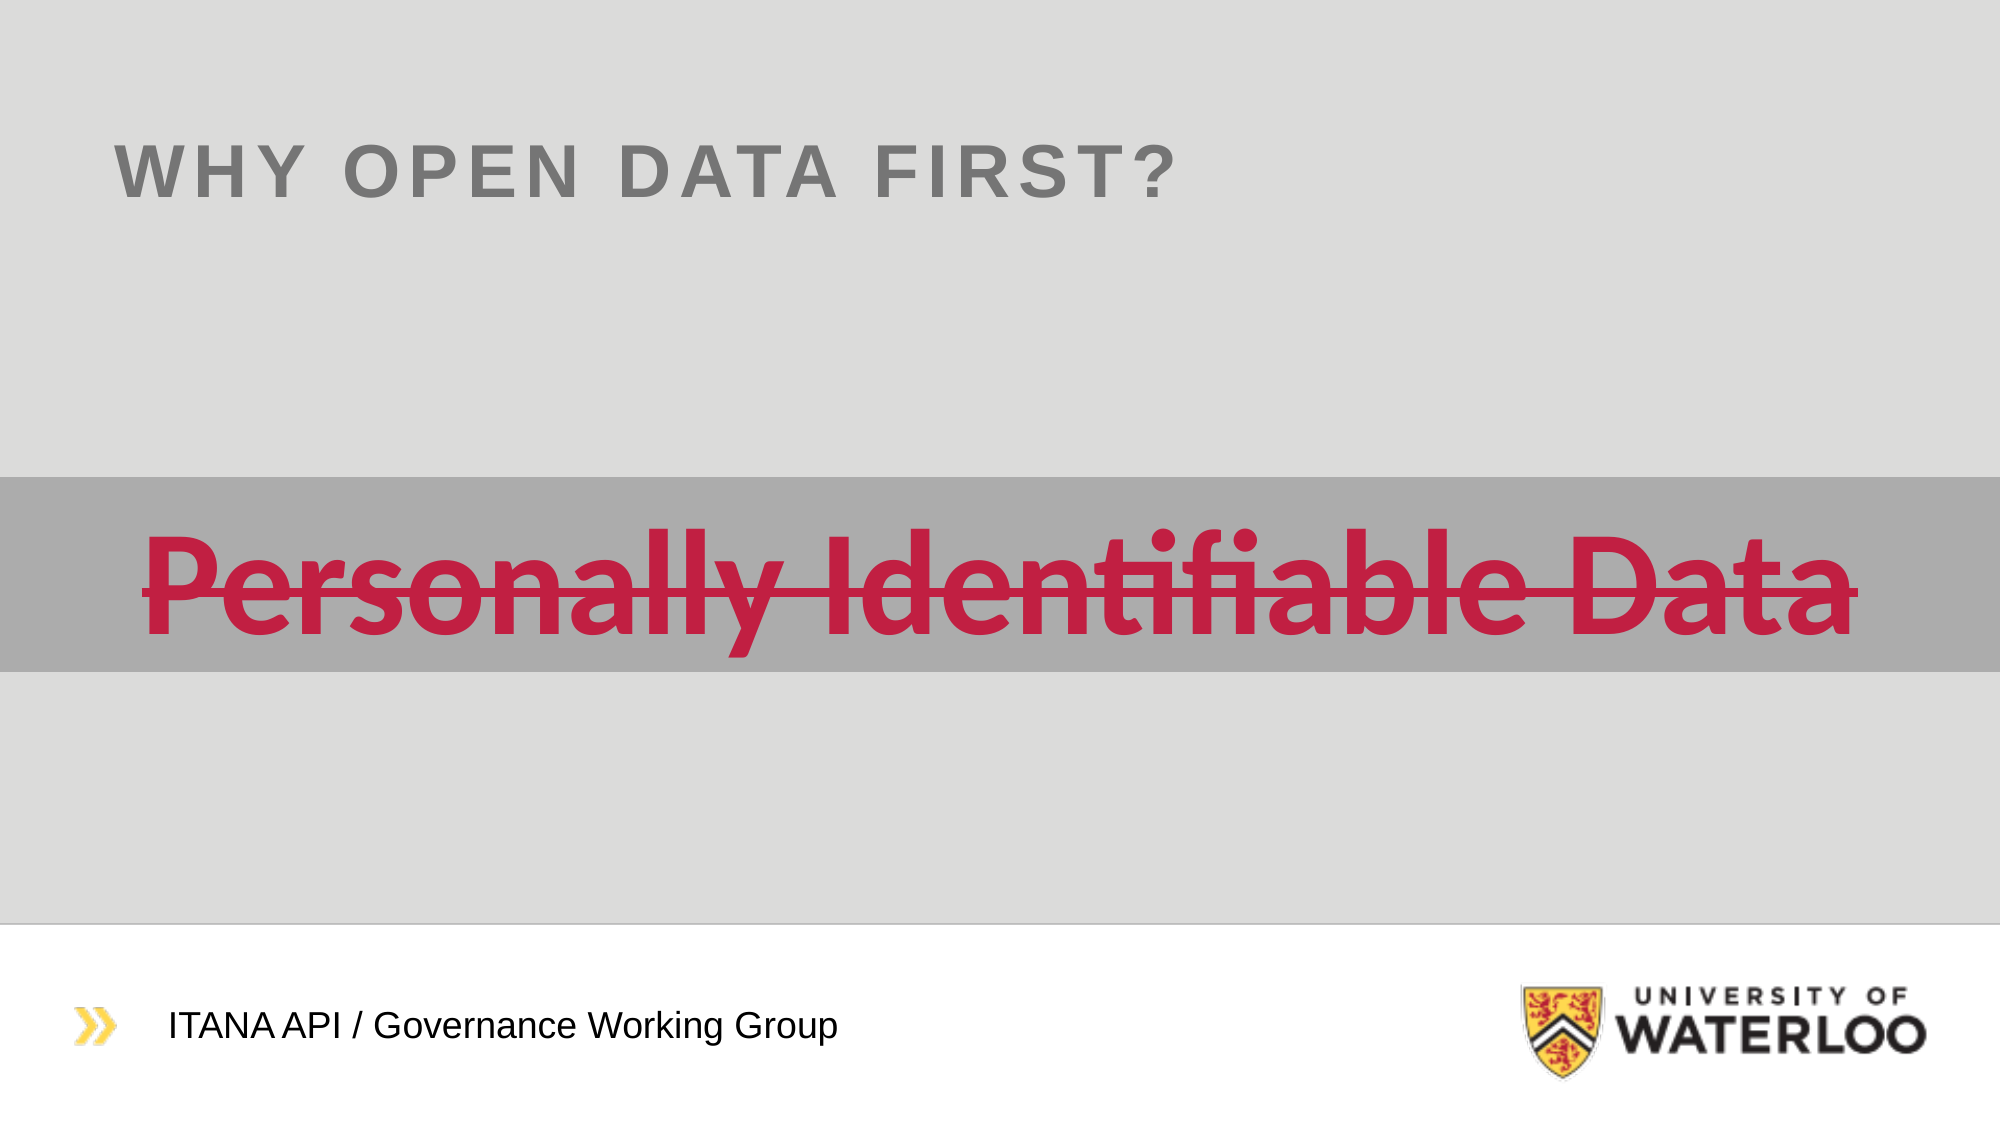

# WHY Open Data First?
Personally Identifiable Data